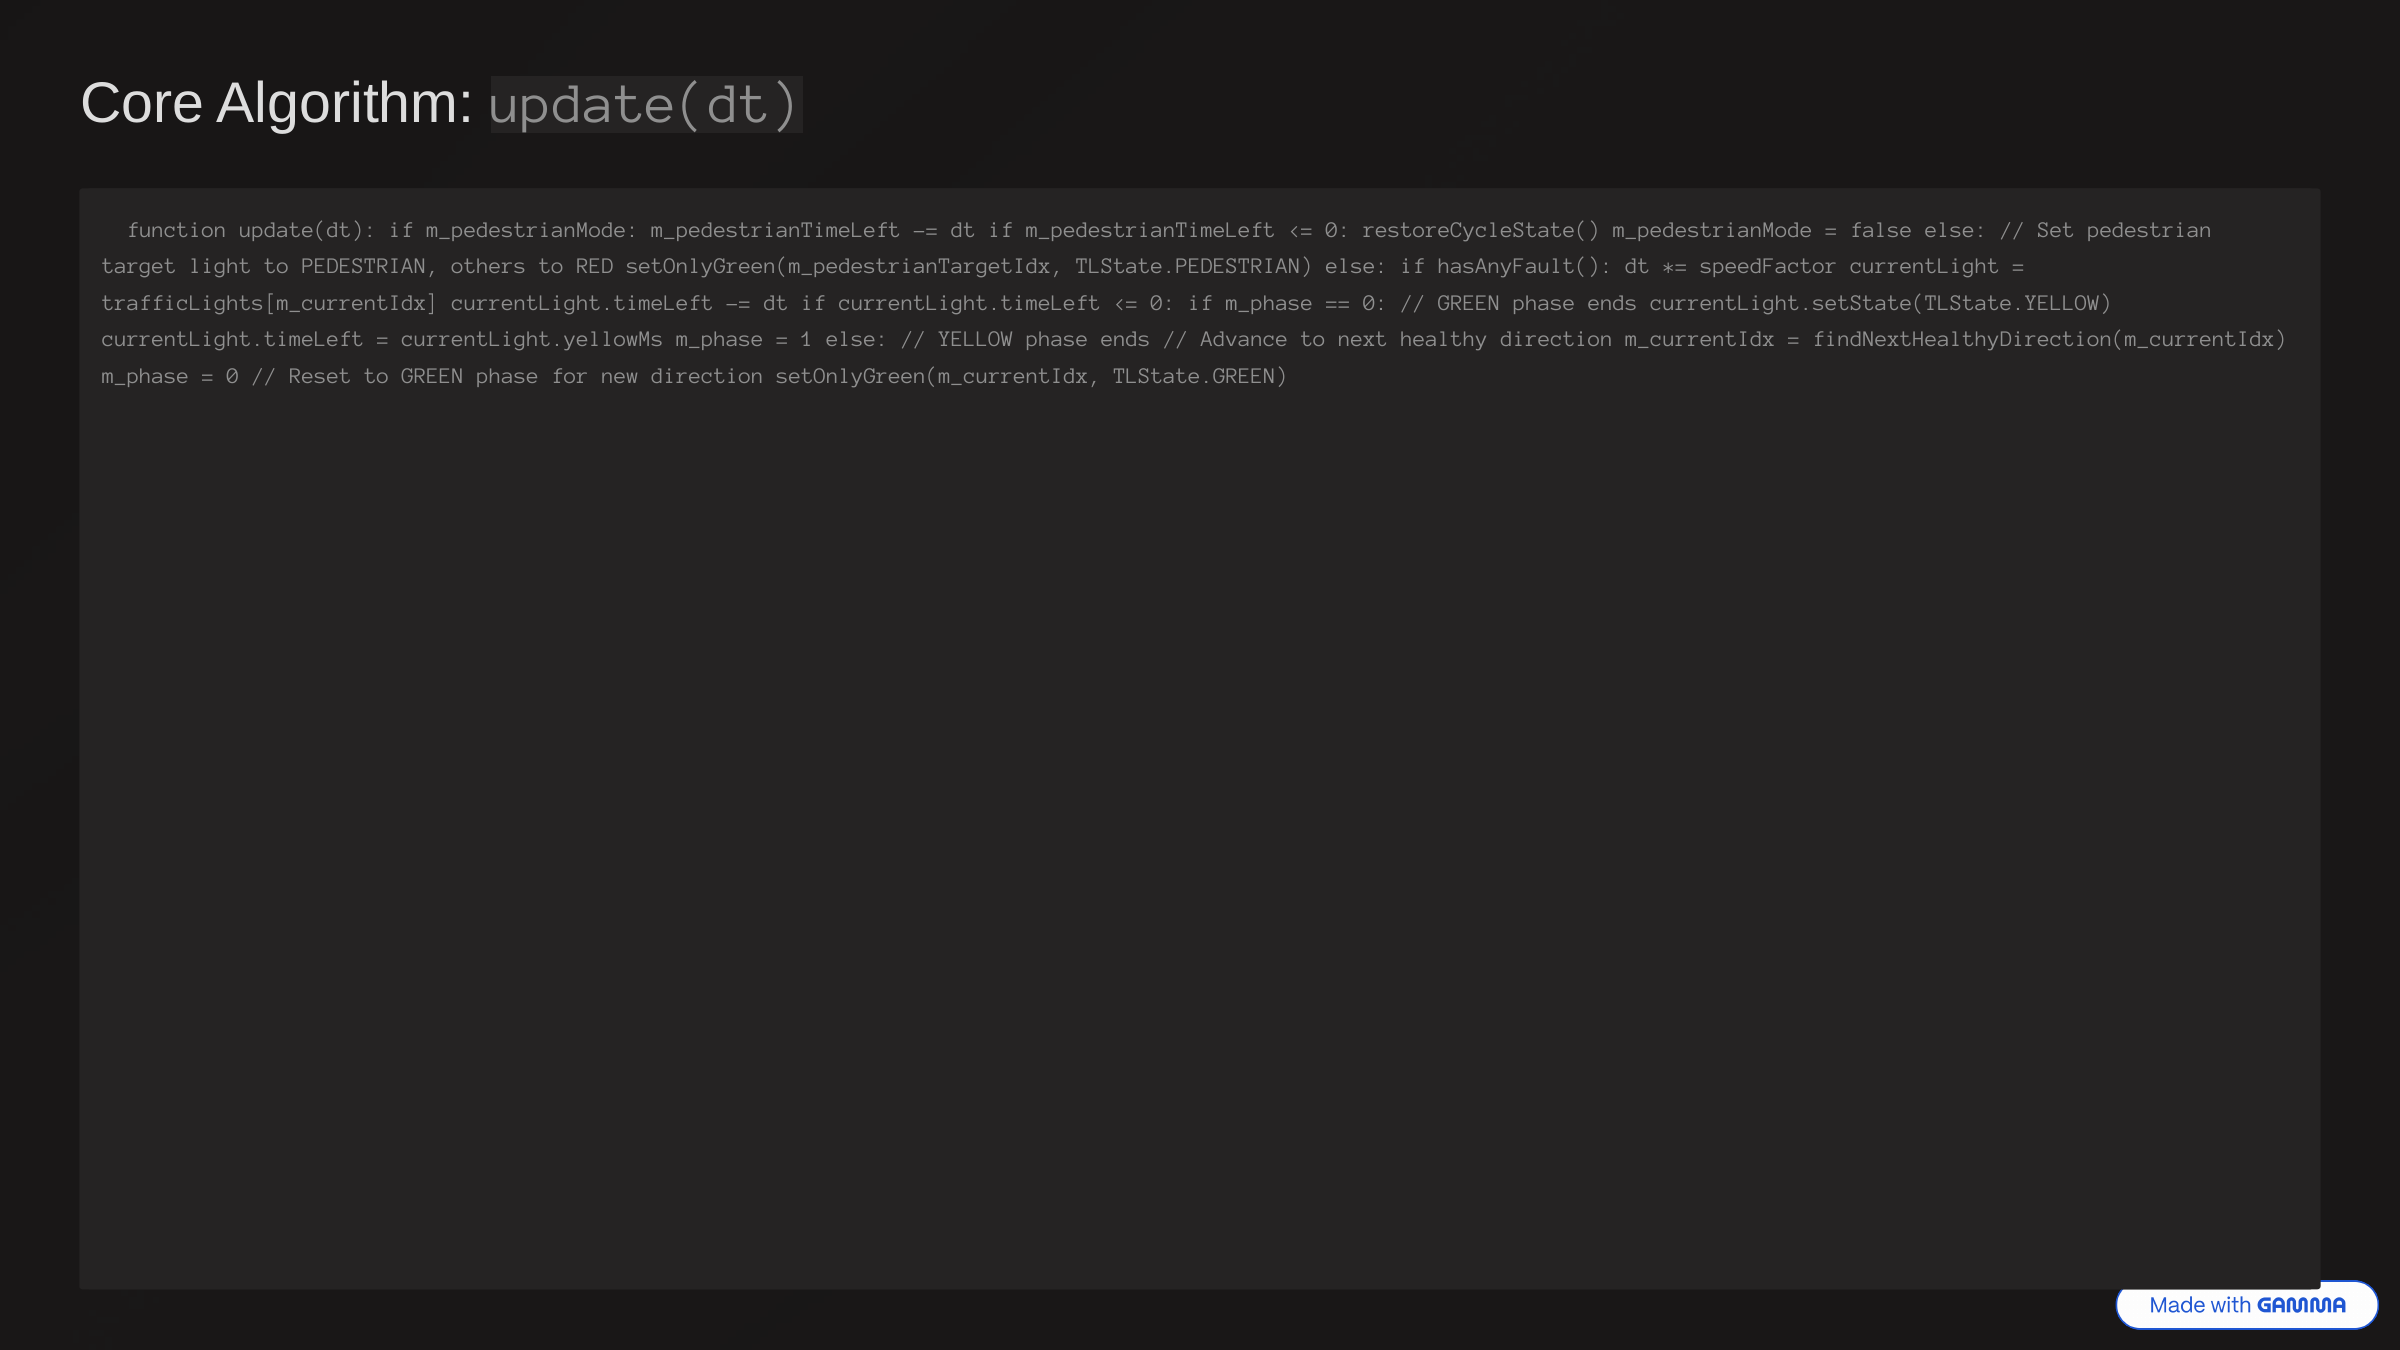

Core Algorithm: update(dt)

  function update(dt): if m_pedestrianMode: m_pedestrianTimeLeft -= dt if m_pedestrianTimeLeft <= 0: restoreCycleState() m_pedestrianMode = false else: // Set pedestrian target light to PEDESTRIAN, others to RED setOnlyGreen(m_pedestrianTargetIdx, TLState.PEDESTRIAN) else: if hasAnyFault(): dt *= speedFactor currentLight = trafficLights[m_currentIdx] currentLight.timeLeft -= dt if currentLight.timeLeft <= 0: if m_phase == 0: // GREEN phase ends currentLight.setState(TLState.YELLOW) currentLight.timeLeft = currentLight.yellowMs m_phase = 1 else: // YELLOW phase ends // Advance to next healthy direction m_currentIdx = findNextHealthyDirection(m_currentIdx) m_phase = 0 // Reset to GREEN phase for new direction setOnlyGreen(m_currentIdx, TLState.GREEN)